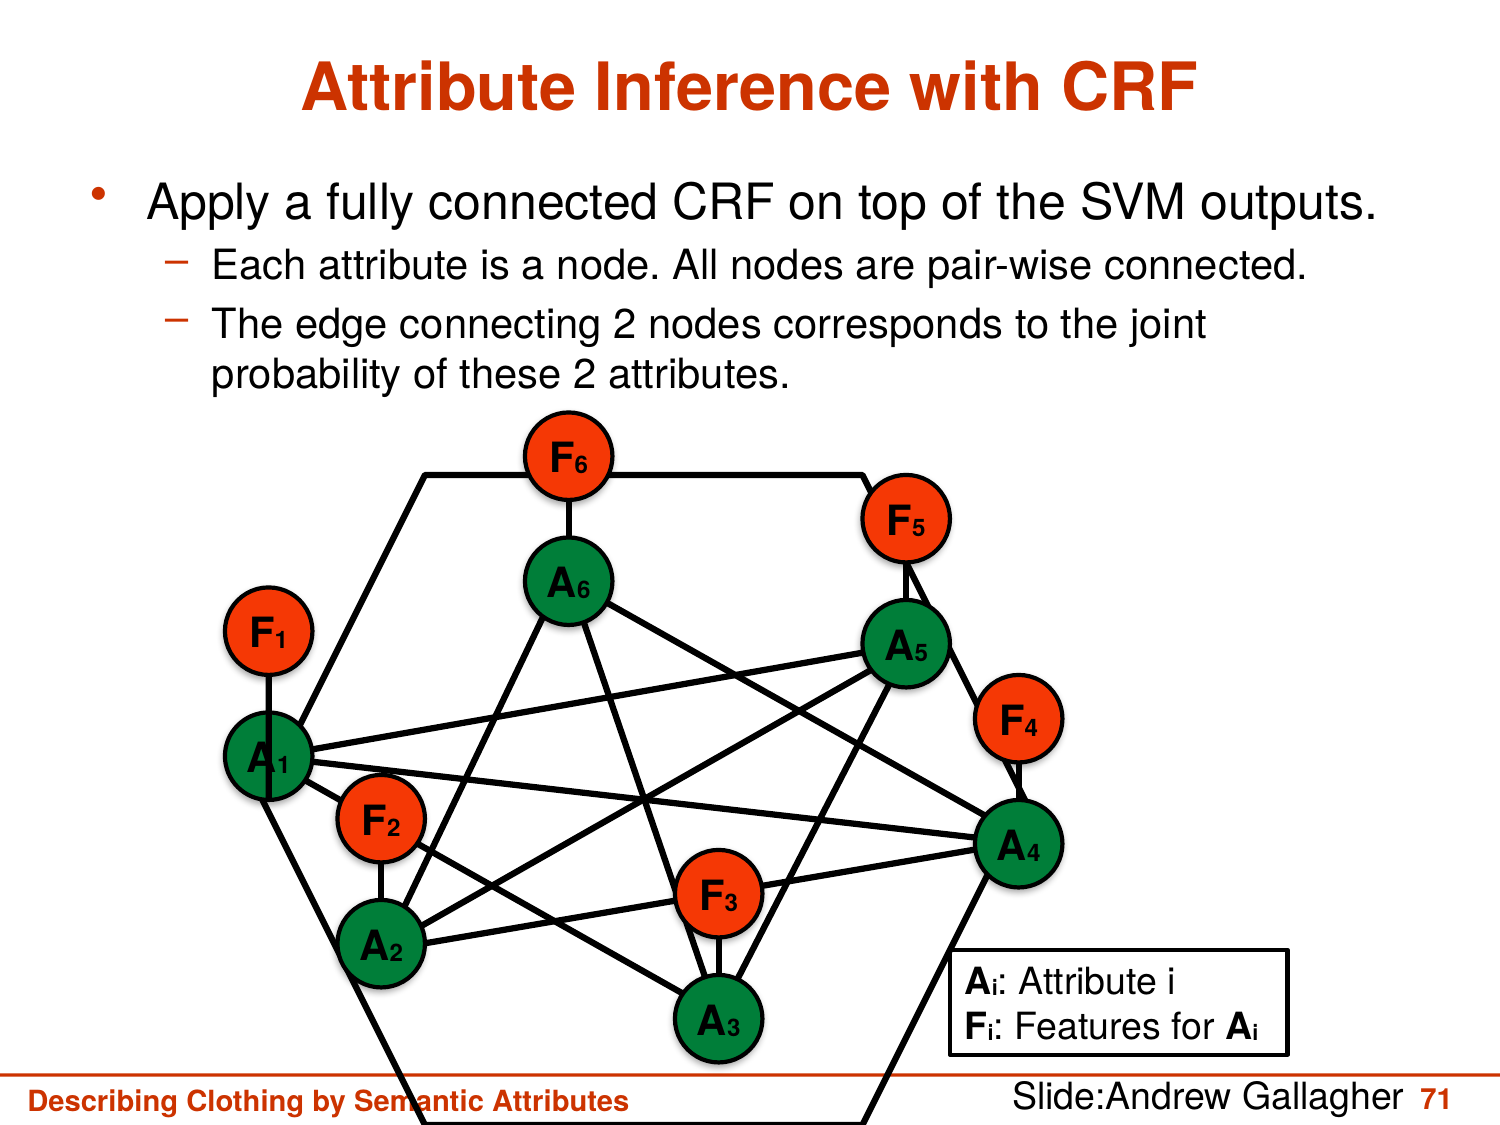

# Attribute Inference with CRF
Apply a fully connected CRF on top of the SVM outputs.
Each attribute is a node. All nodes are pair-wise connected.
The edge connecting 2 nodes corresponds to the joint probability of these 2 attributes.

F6

F5
A6
F1
A5
F4
A1
F2
A4
F3
A2
A3
Ai: Attribute i
Fi: Features for Ai
Slide:Andrew Gallagher